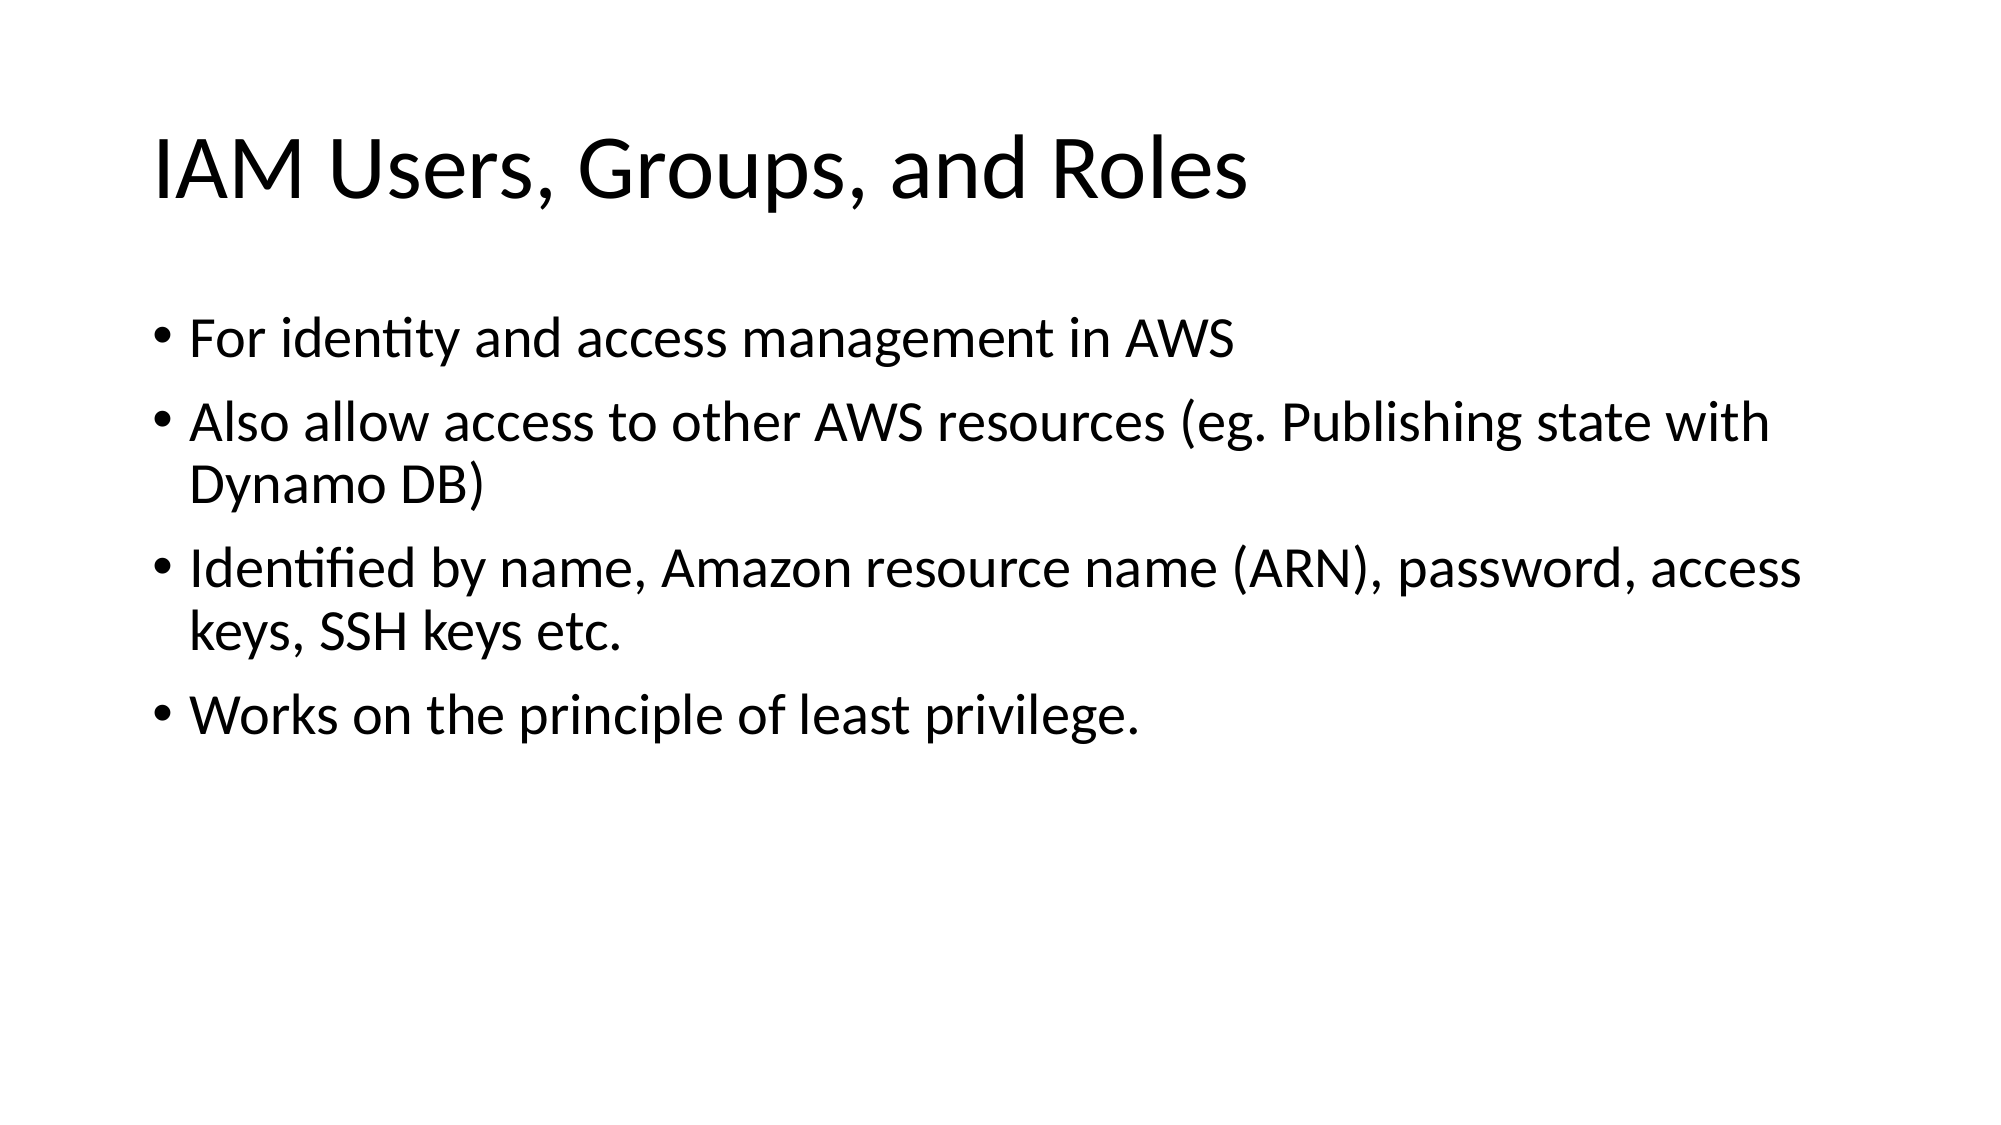

# IAM Users, Groups, and Roles
For identity and access management in AWS
Also allow access to other AWS resources (eg. Publishing state with Dynamo DB)
Identified by name, Amazon resource name (ARN), password, access keys, SSH keys etc.
Works on the principle of least privilege.